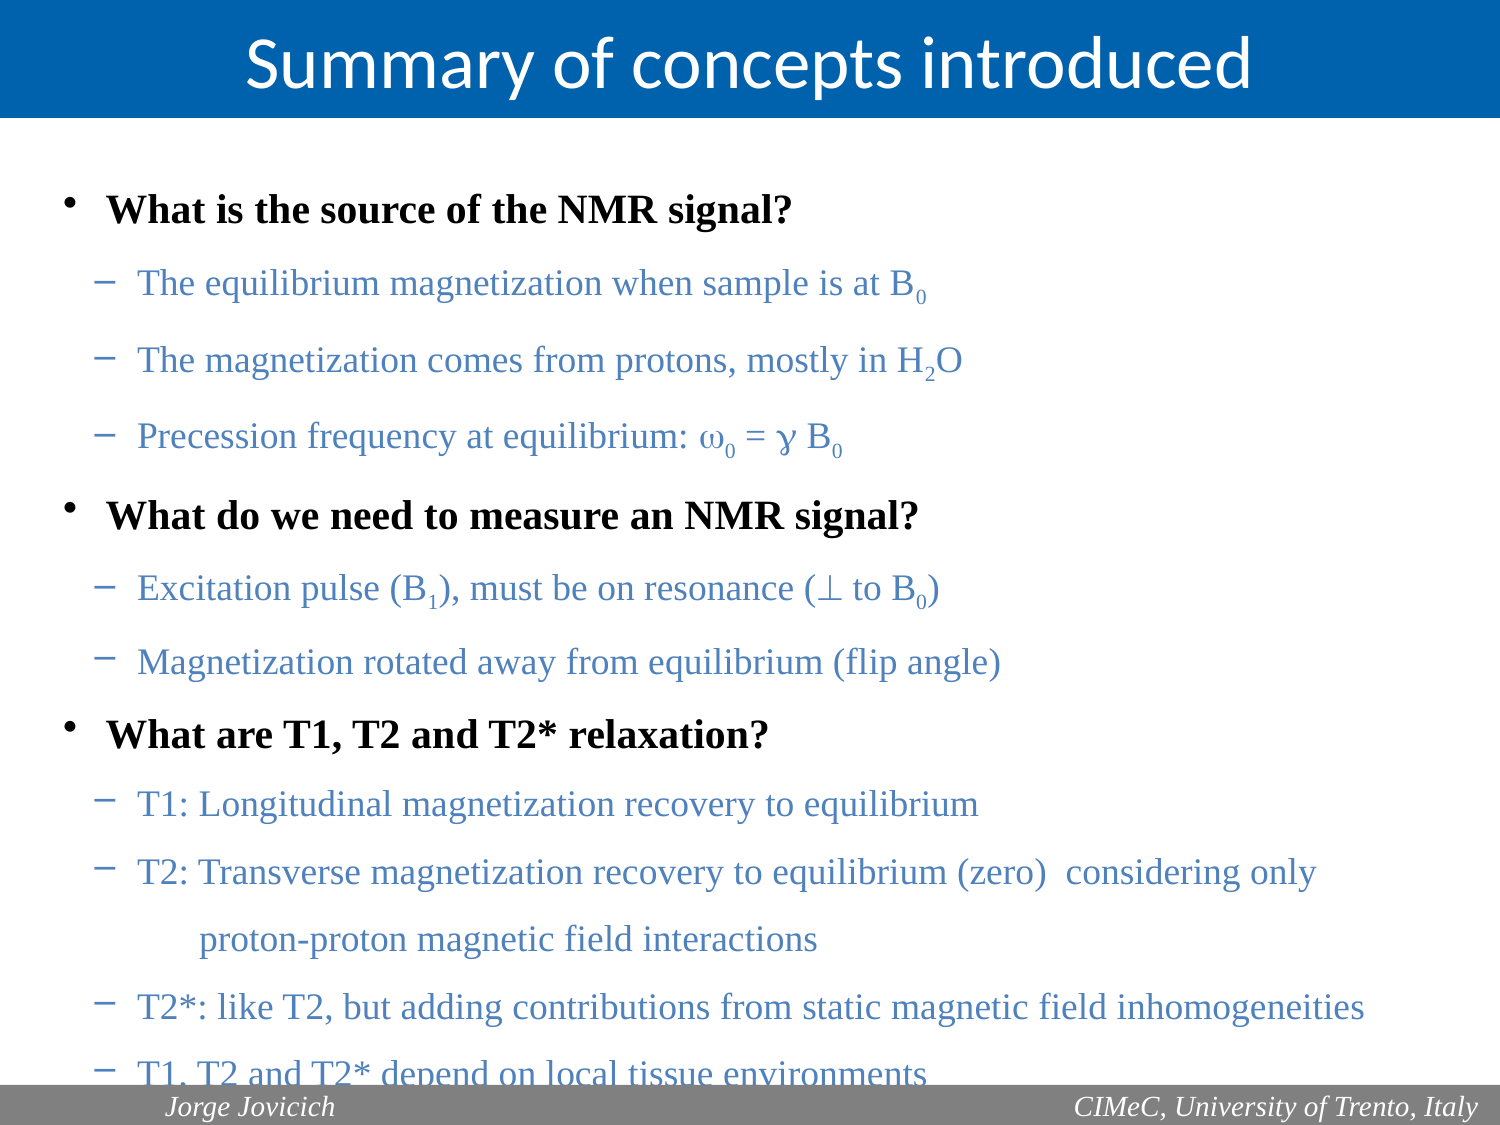

Summary of concepts introduced
What is the source of the NMR signal?
The equilibrium magnetization when sample is at B0
The magnetization comes from protons, mostly in H2O
Precession frequency at equilibrium: ω0 = γ B0
What do we need to measure an NMR signal?
Excitation pulse (B1), must be on resonance (⊥ to B0)
Magnetization rotated away from equilibrium (flip angle)
What are T1, T2 and T2* relaxation?
T1: Longitudinal magnetization recovery to equilibrium
T2: Transverse magnetization recovery to equilibrium (zero)  considering only
           proton-proton magnetic field interactions
T2*: like T2, but adding contributions from static magnetic field inhomogeneities
T1, T2 and T2* depend on local tissue environments
	Jorge Jovicich
     CIMeC, University of Trento, Italy